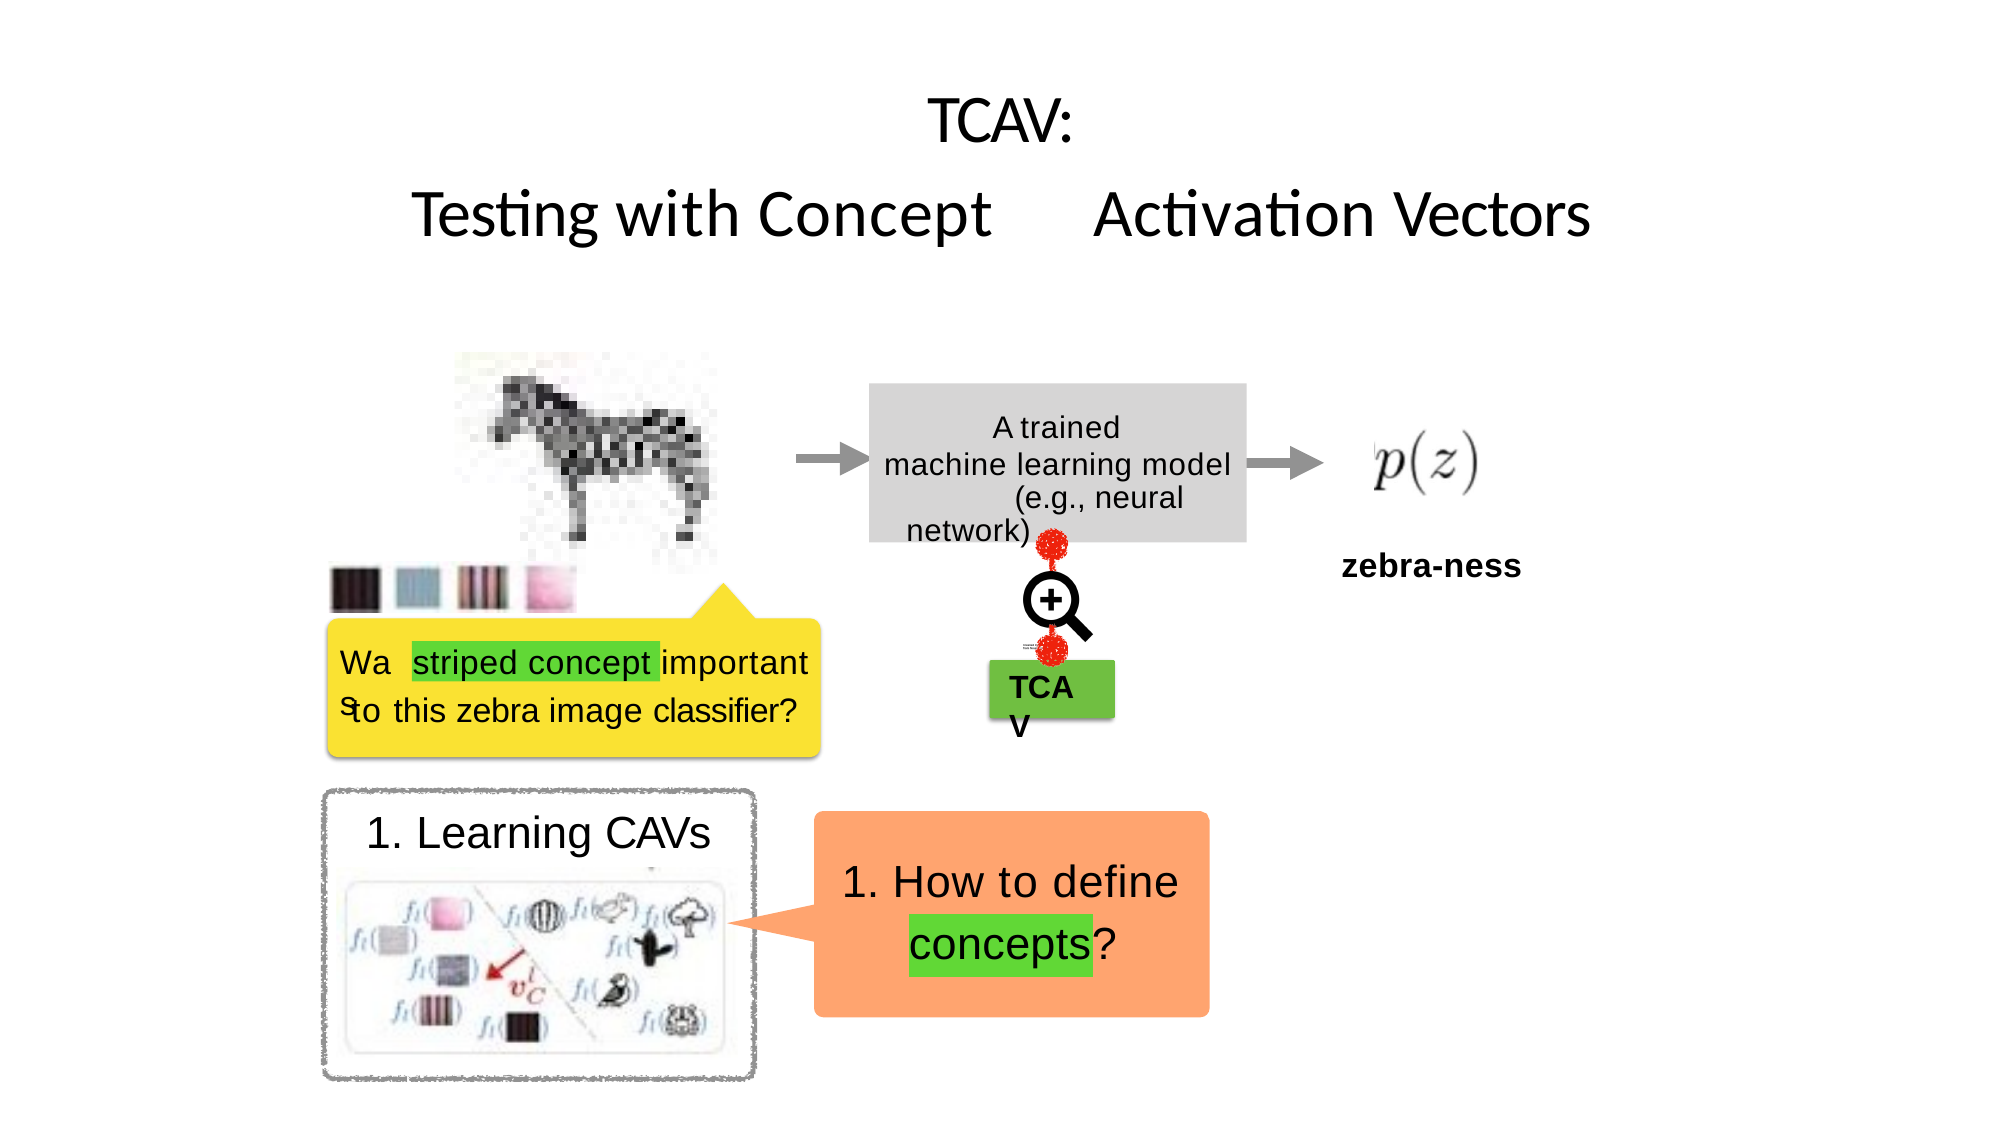

# TCAV:
Testing with Concept	Activation Vectors

A trained  machine learning model
(e.g., neural network)
zebra-ness

Was
important
striped concept

TCAV
to this zebra image classifier?

Learning CAVs
How to define
concepts?

33